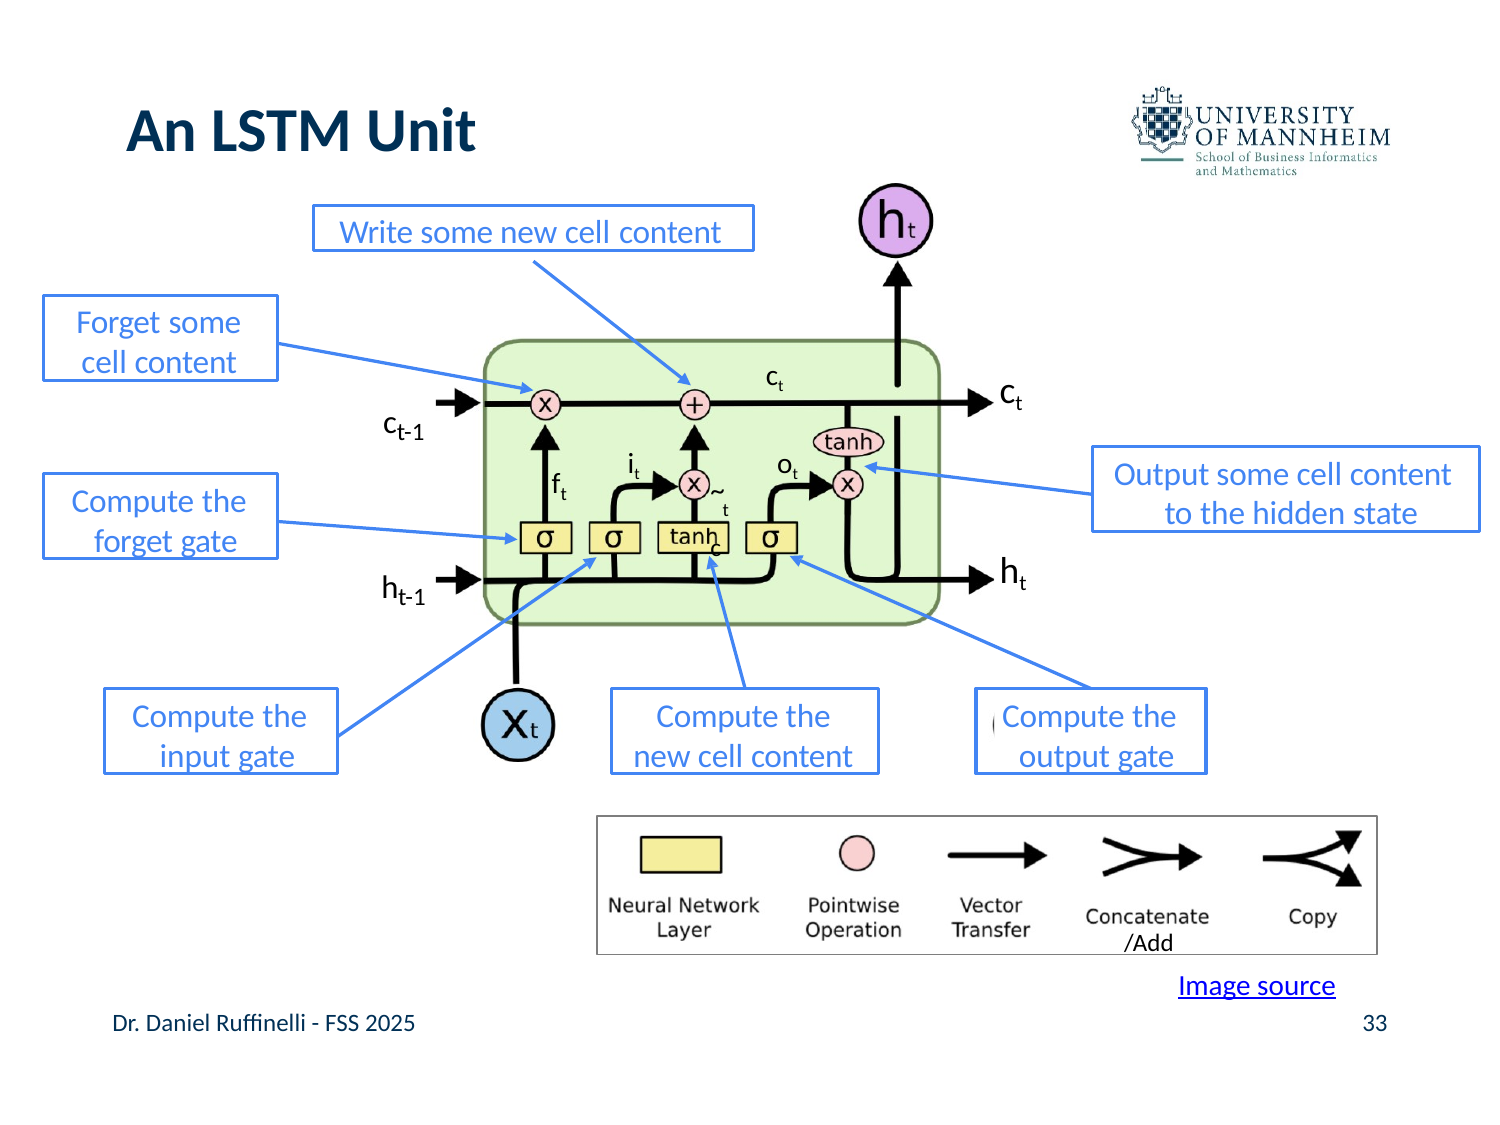

# An LSTM Unit

Write some new cell content

Forget some
cell content

ct
ct
ct-1
it
ot
Output some cell content  to the hidden state
f
~c
Compute the  forget gate
t
t

ht
ht-1

Compute the  input gate
Compute the  new cell content
Compute the  output gate

/Add
Image source
Dr. Daniel Ruffinelli - FSS 2025
33